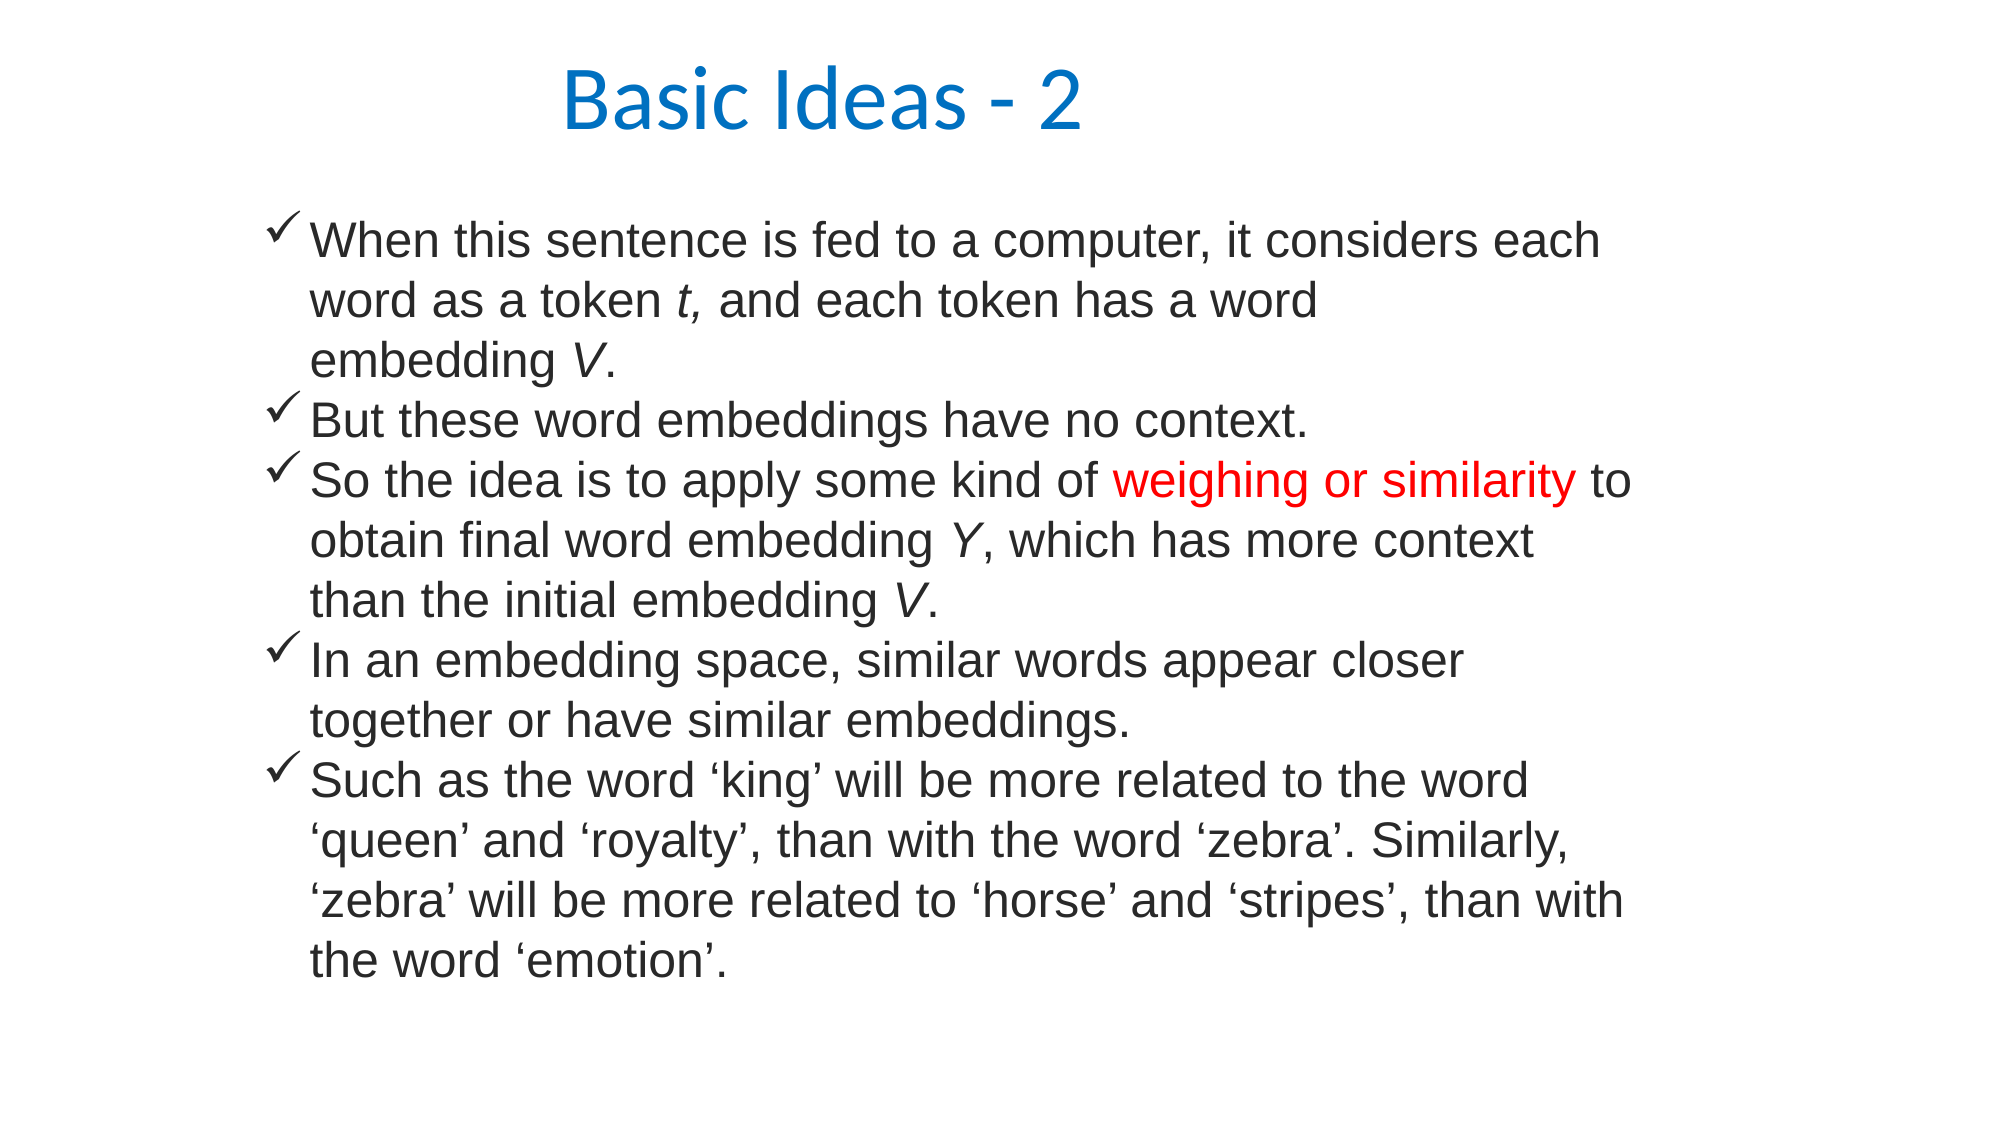

# Basic Ideas - 2
When this sentence is fed to a computer, it considers each word as a token t, and each token has a word embedding V.
But these word embeddings have no context.
So the idea is to apply some kind of weighing or similarity to obtain final word embedding Y, which has more context than the initial embedding V.
In an embedding space, similar words appear closer together or have similar embeddings.
Such as the word ‘king’ will be more related to the word ‘queen’ and ‘royalty’, than with the word ‘zebra’. Similarly, ‘zebra’ will be more related to ‘horse’ and ‘stripes’, than with the word ‘emotion’.